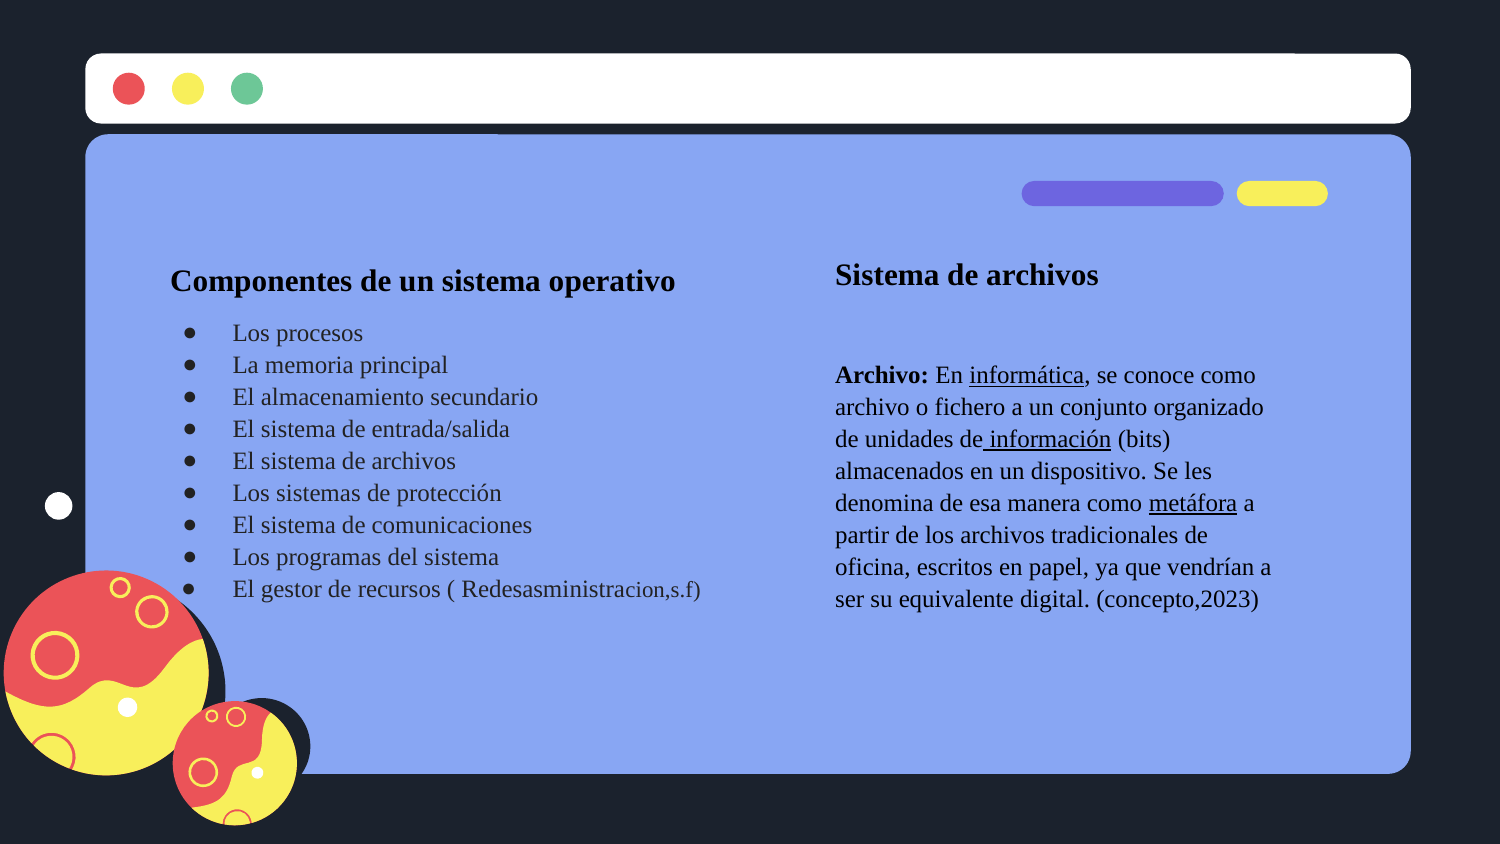

Sistema de archivos

Archivo: En informática, se conoce como archivo o fichero a un conjunto organizado de unidades de información (bits) almacenados en un dispositivo. Se les denomina de esa manera como metáfora a partir de los archivos tradicionales de oficina, escritos en papel, ya que vendrían a ser su equivalente digital. (concepto,2023)
Componentes de un sistema operativo
Los procesos
La memoria principal
El almacenamiento secundario
El sistema de entrada/salida
El sistema de archivos
Los sistemas de protección
El sistema de comunicaciones
Los programas del sistema
El gestor de recursos ( Redesasministracion,s.f)